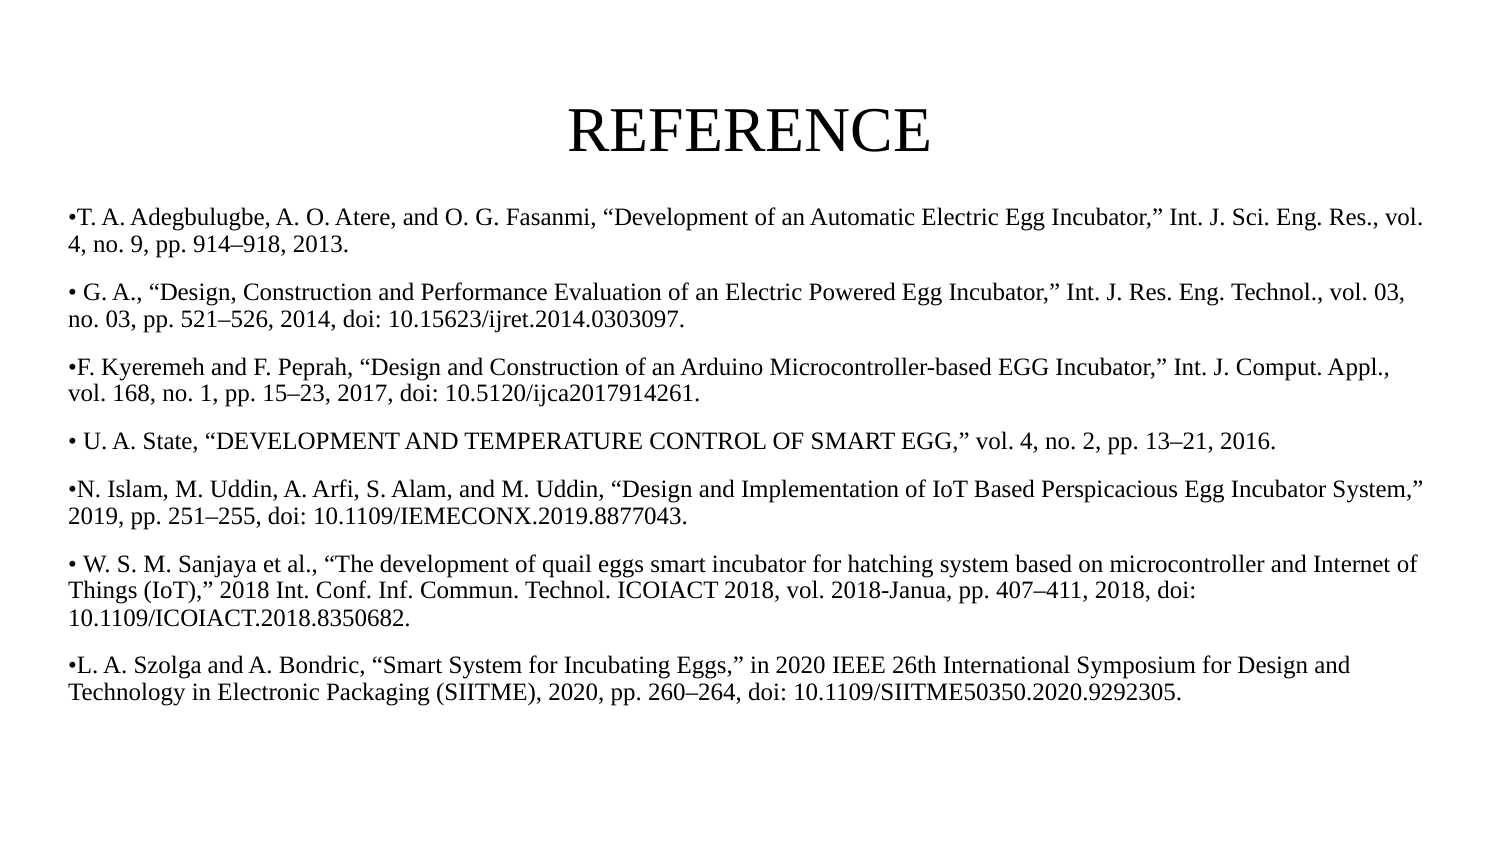

# REFERENCE
•T. A. Adegbulugbe, A. O. Atere, and O. G. Fasanmi, “Development of an Automatic Electric Egg Incubator,” Int. J. Sci. Eng. Res., vol. 4, no. 9, pp. 914–918, 2013.
• G. A., “Design, Construction and Performance Evaluation of an Electric Powered Egg Incubator,” Int. J. Res. Eng. Technol., vol. 03, no. 03, pp. 521–526, 2014, doi: 10.15623/ijret.2014.0303097.
•F. Kyeremeh and F. Peprah, “Design and Construction of an Arduino Microcontroller-based EGG Incubator,” Int. J. Comput. Appl., vol. 168, no. 1, pp. 15–23, 2017, doi: 10.5120/ijca2017914261.
• U. A. State, “DEVELOPMENT AND TEMPERATURE CONTROL OF SMART EGG,” vol. 4, no. 2, pp. 13–21, 2016.
•N. Islam, M. Uddin, A. Arfi, S. Alam, and M. Uddin, “Design and Implementation of IoT Based Perspicacious Egg Incubator System,” 2019, pp. 251–255, doi: 10.1109/IEMECONX.2019.8877043.
• W. S. M. Sanjaya et al., “The development of quail eggs smart incubator for hatching system based on microcontroller and Internet of Things (IoT),” 2018 Int. Conf. Inf. Commun. Technol. ICOIACT 2018, vol. 2018-Janua, pp. 407–411, 2018, doi: 10.1109/ICOIACT.2018.8350682.
•L. A. Szolga and A. Bondric, “Smart System for Incubating Eggs,” in 2020 IEEE 26th International Symposium for Design and Technology in Electronic Packaging (SIITME), 2020, pp. 260–264, doi: 10.1109/SIITME50350.2020.9292305.